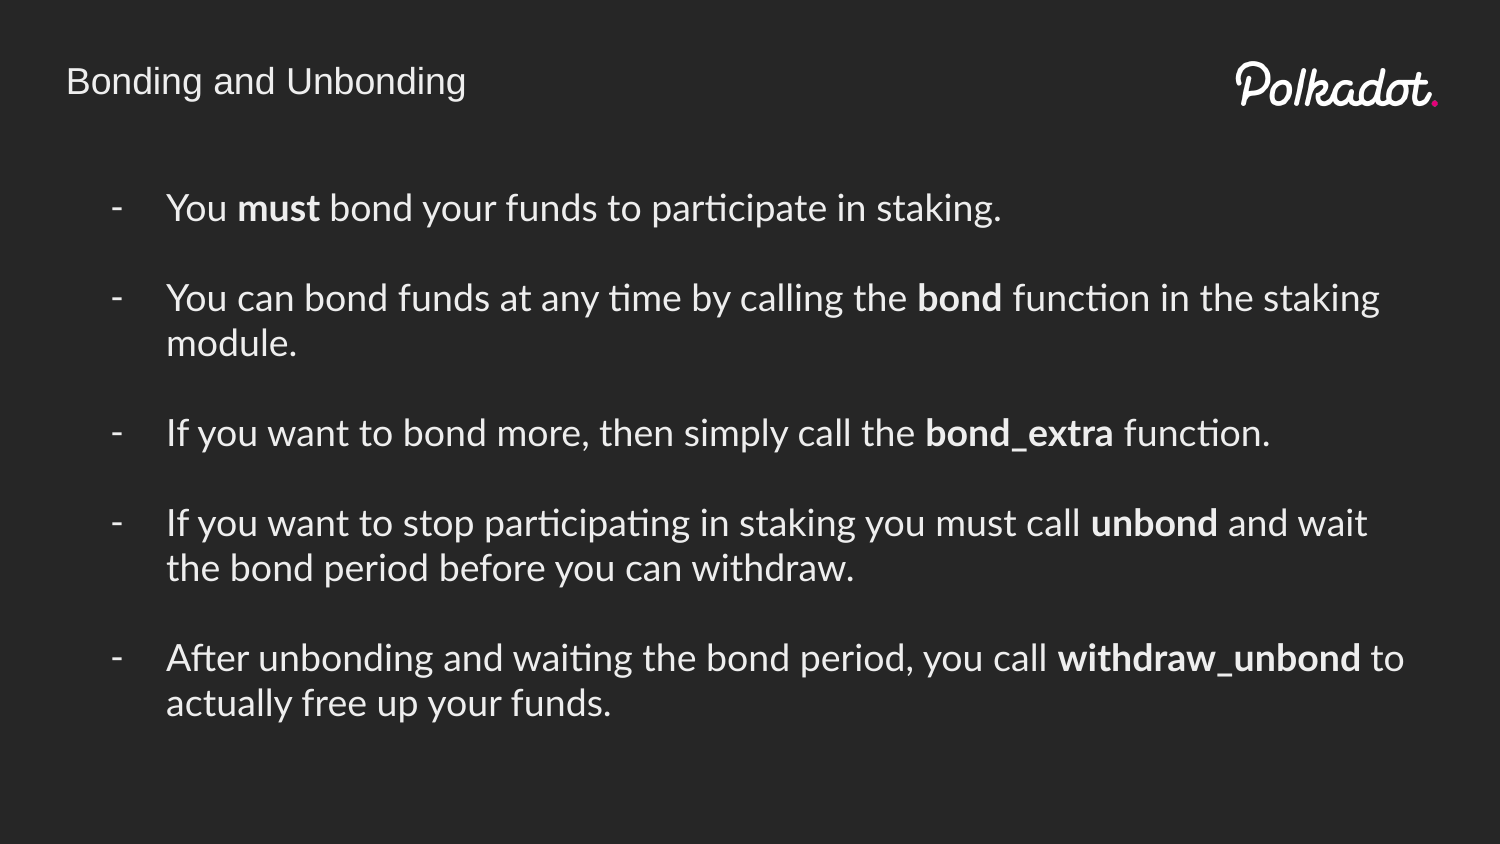

Bonding and Unbonding
You must bond your funds to participate in staking.

You can bond funds at any time by calling the bond function in the staking module.

If you want to bond more, then simply call the bond_extra function.

If you want to stop participating in staking you must call unbond and wait the bond period before you can withdraw.

After unbonding and waiting the bond period, you call withdraw_unbond to actually free up your funds.